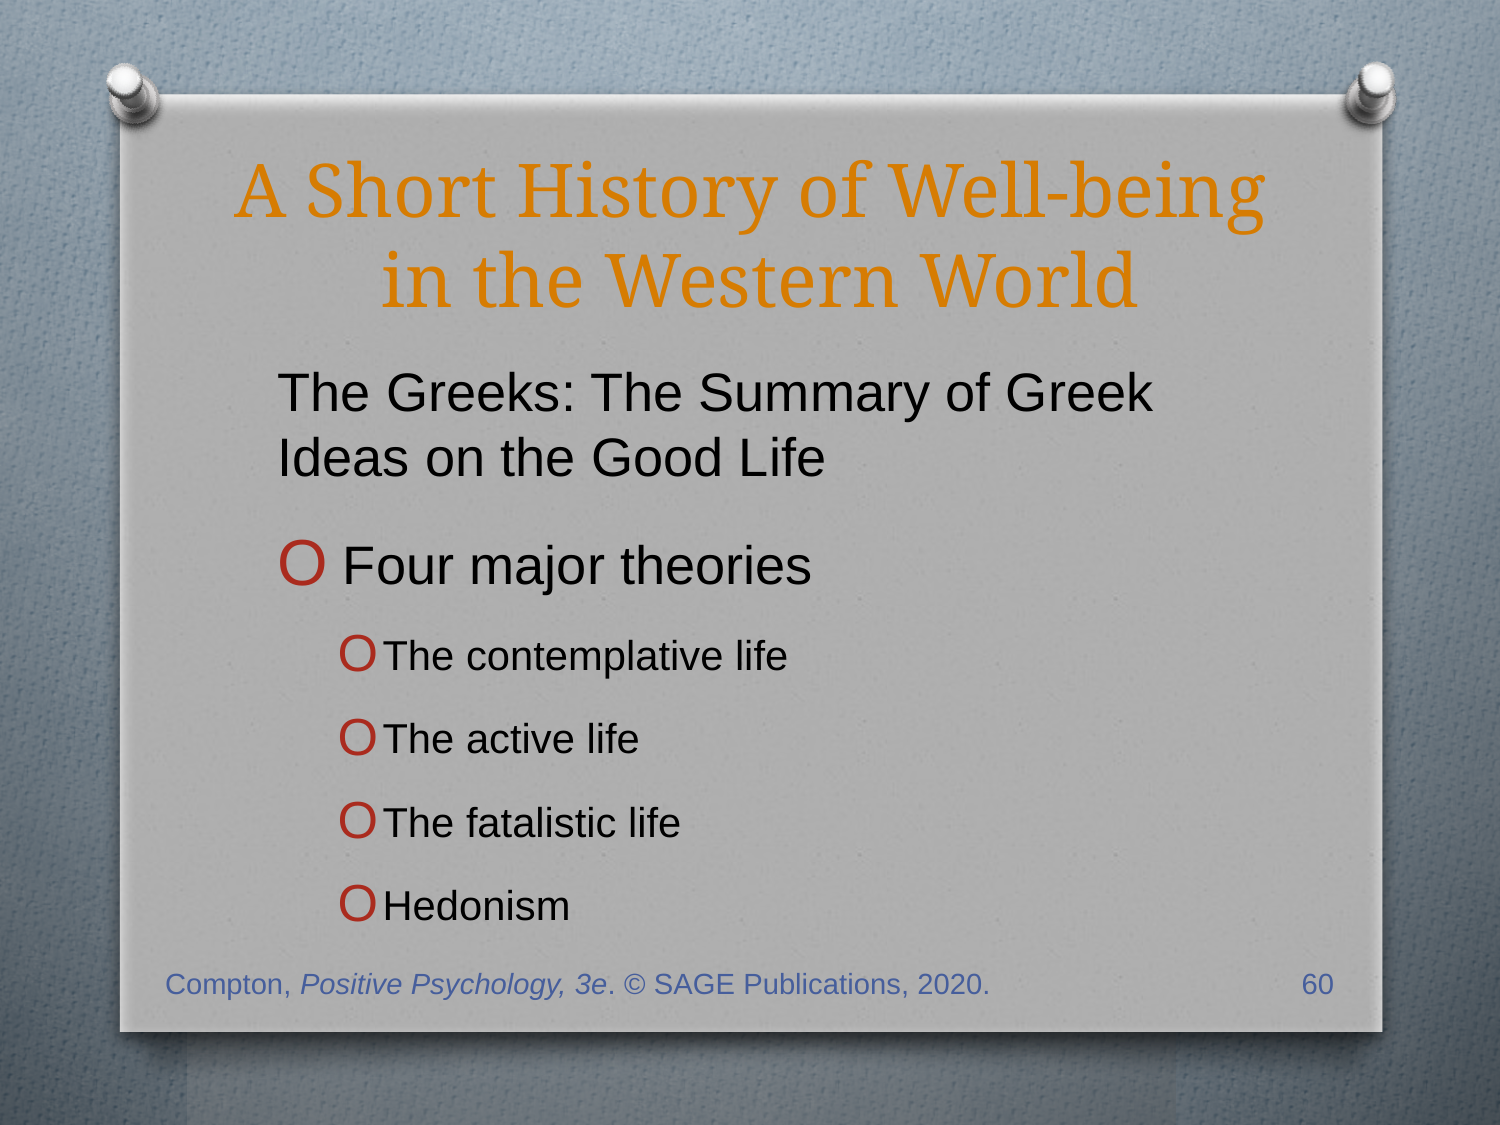

# A Short History of Well-being in the Western World
The Greeks: The Summary of Greek Ideas on the Good Life
 Four major theories
The contemplative life
The active life
The fatalistic life
Hedonism

Compton, Positive Psychology, 3e. © SAGE Publications, 2020.
60